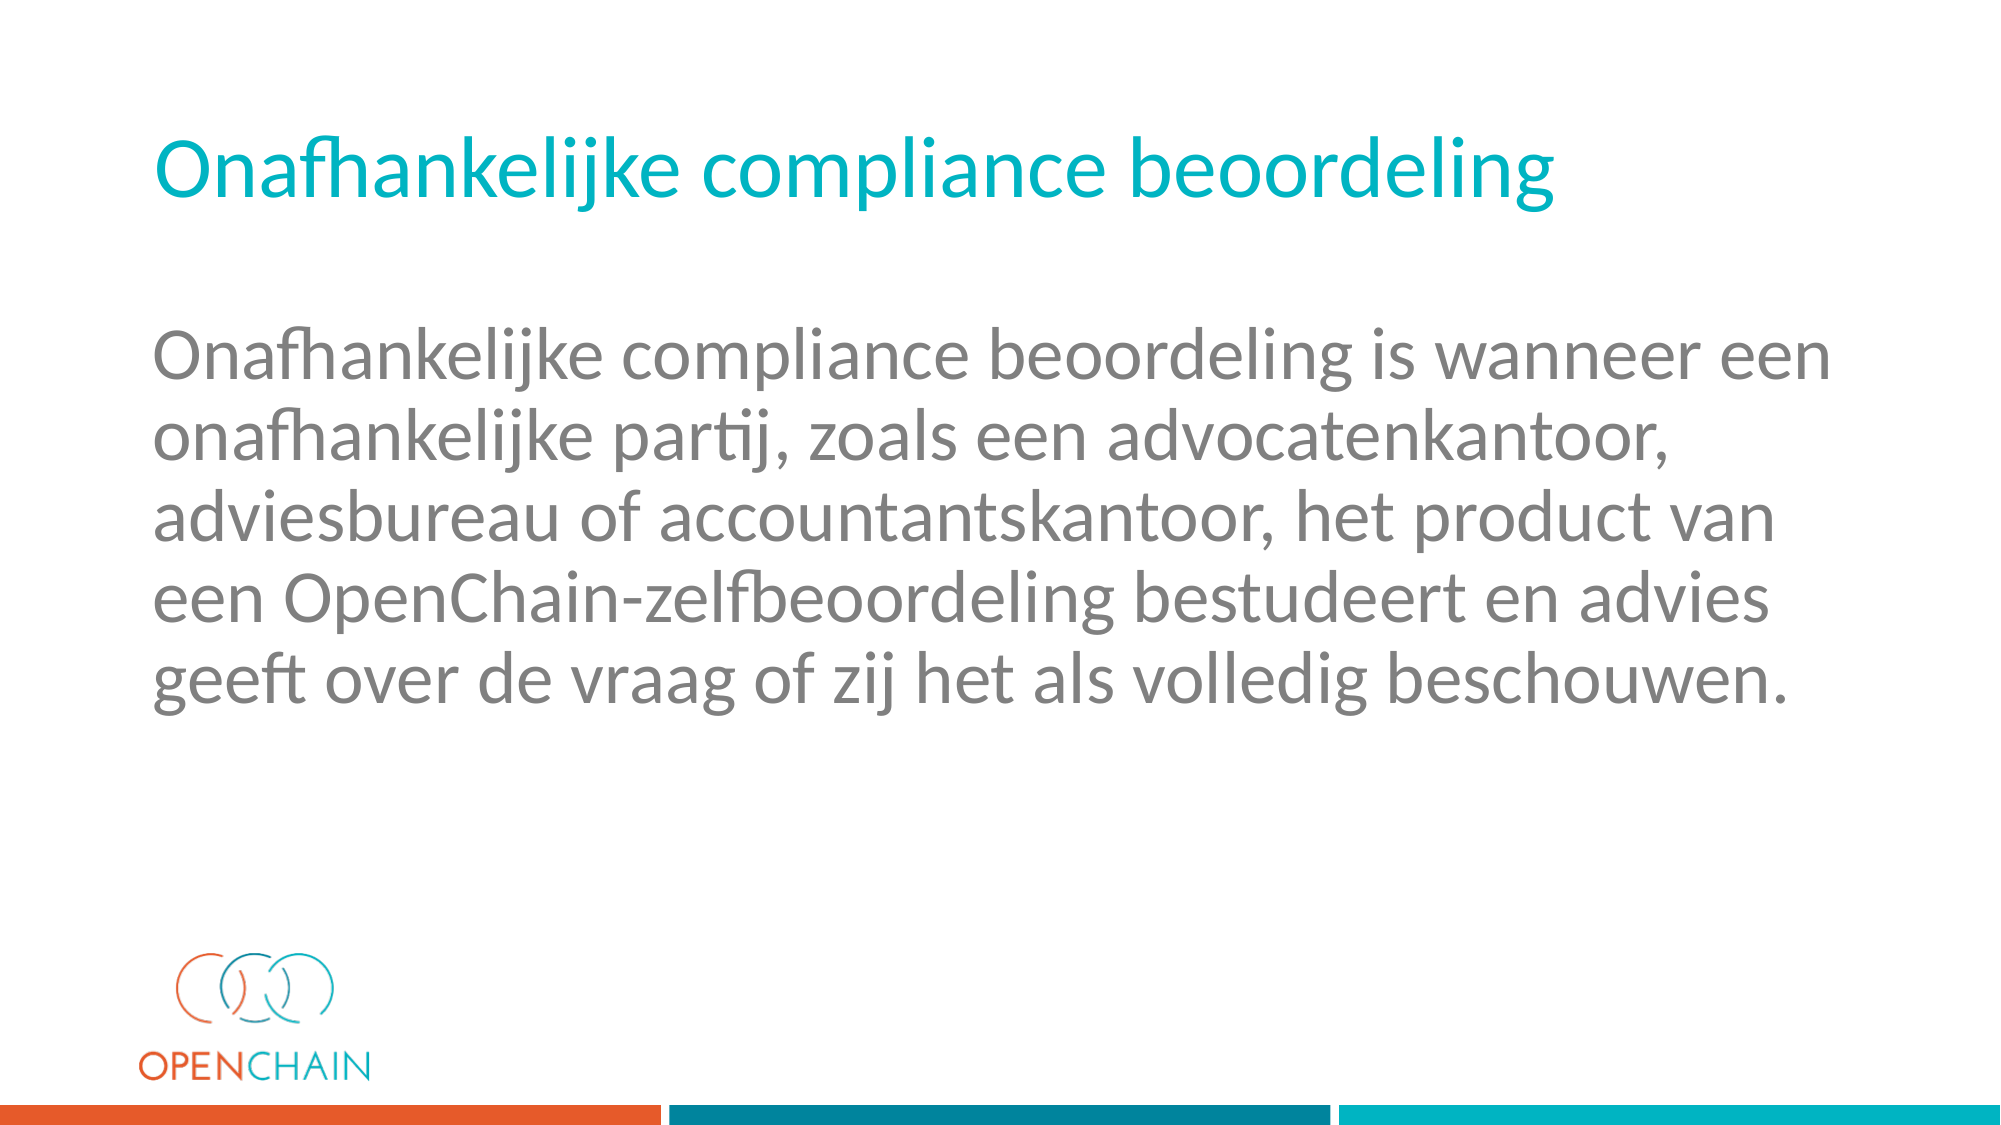

Onafhankelijke compliance beoordeling
# Onafhankelijke compliance beoordeling is wanneer een onafhankelijke partij, zoals een advocatenkantoor, adviesbureau of accountantskantoor, het product van een OpenChain-zelfbeoordeling bestudeert en advies geeft over de vraag of zij het als volledig beschouwen.